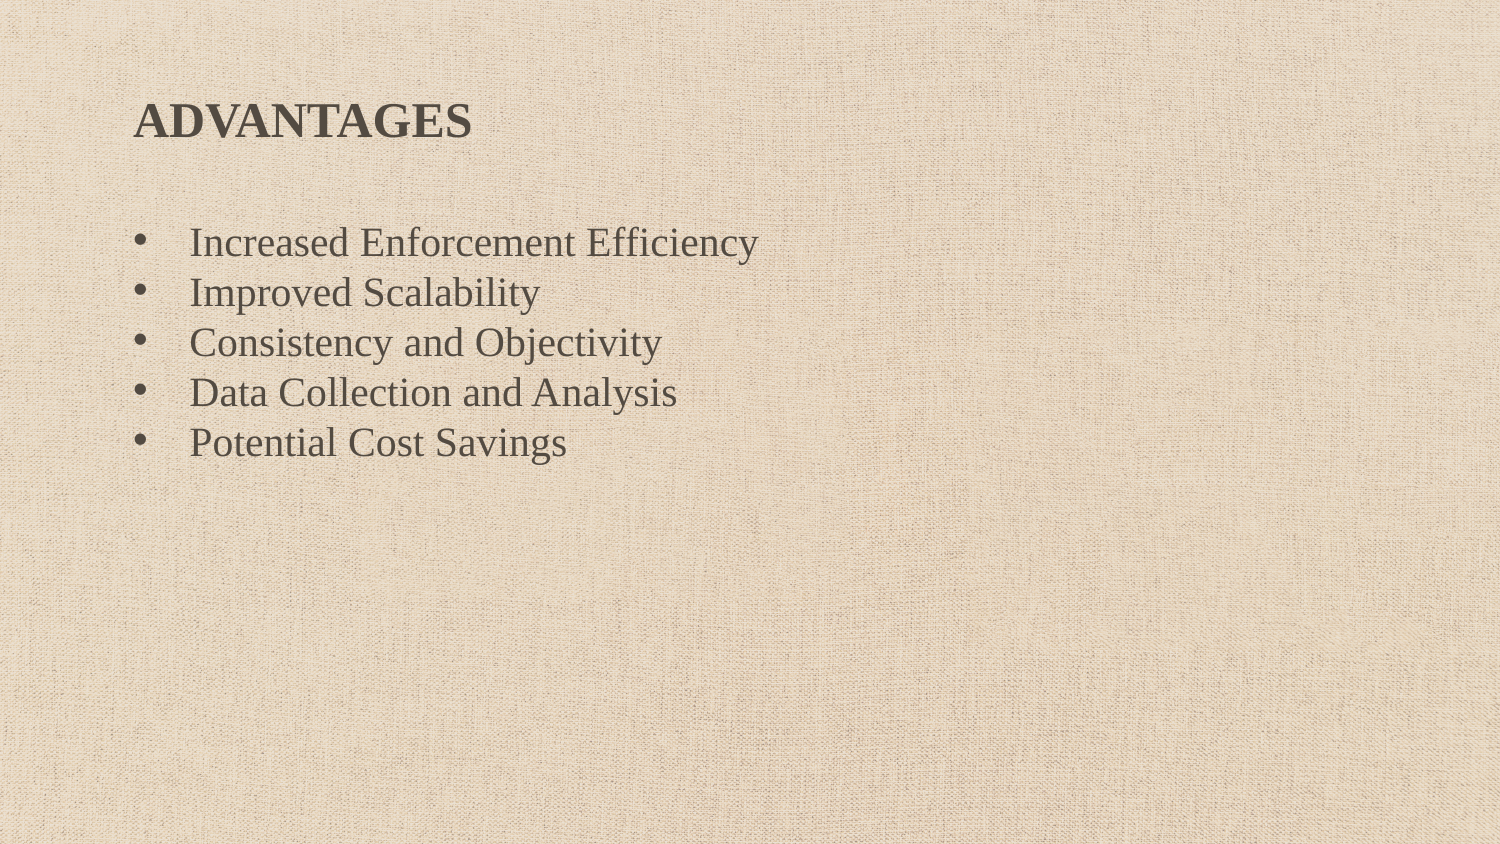

# ADVANTAGES
Increased Enforcement Efficiency
Improved Scalability
Consistency and Objectivity
Data Collection and Analysis
Potential Cost Savings